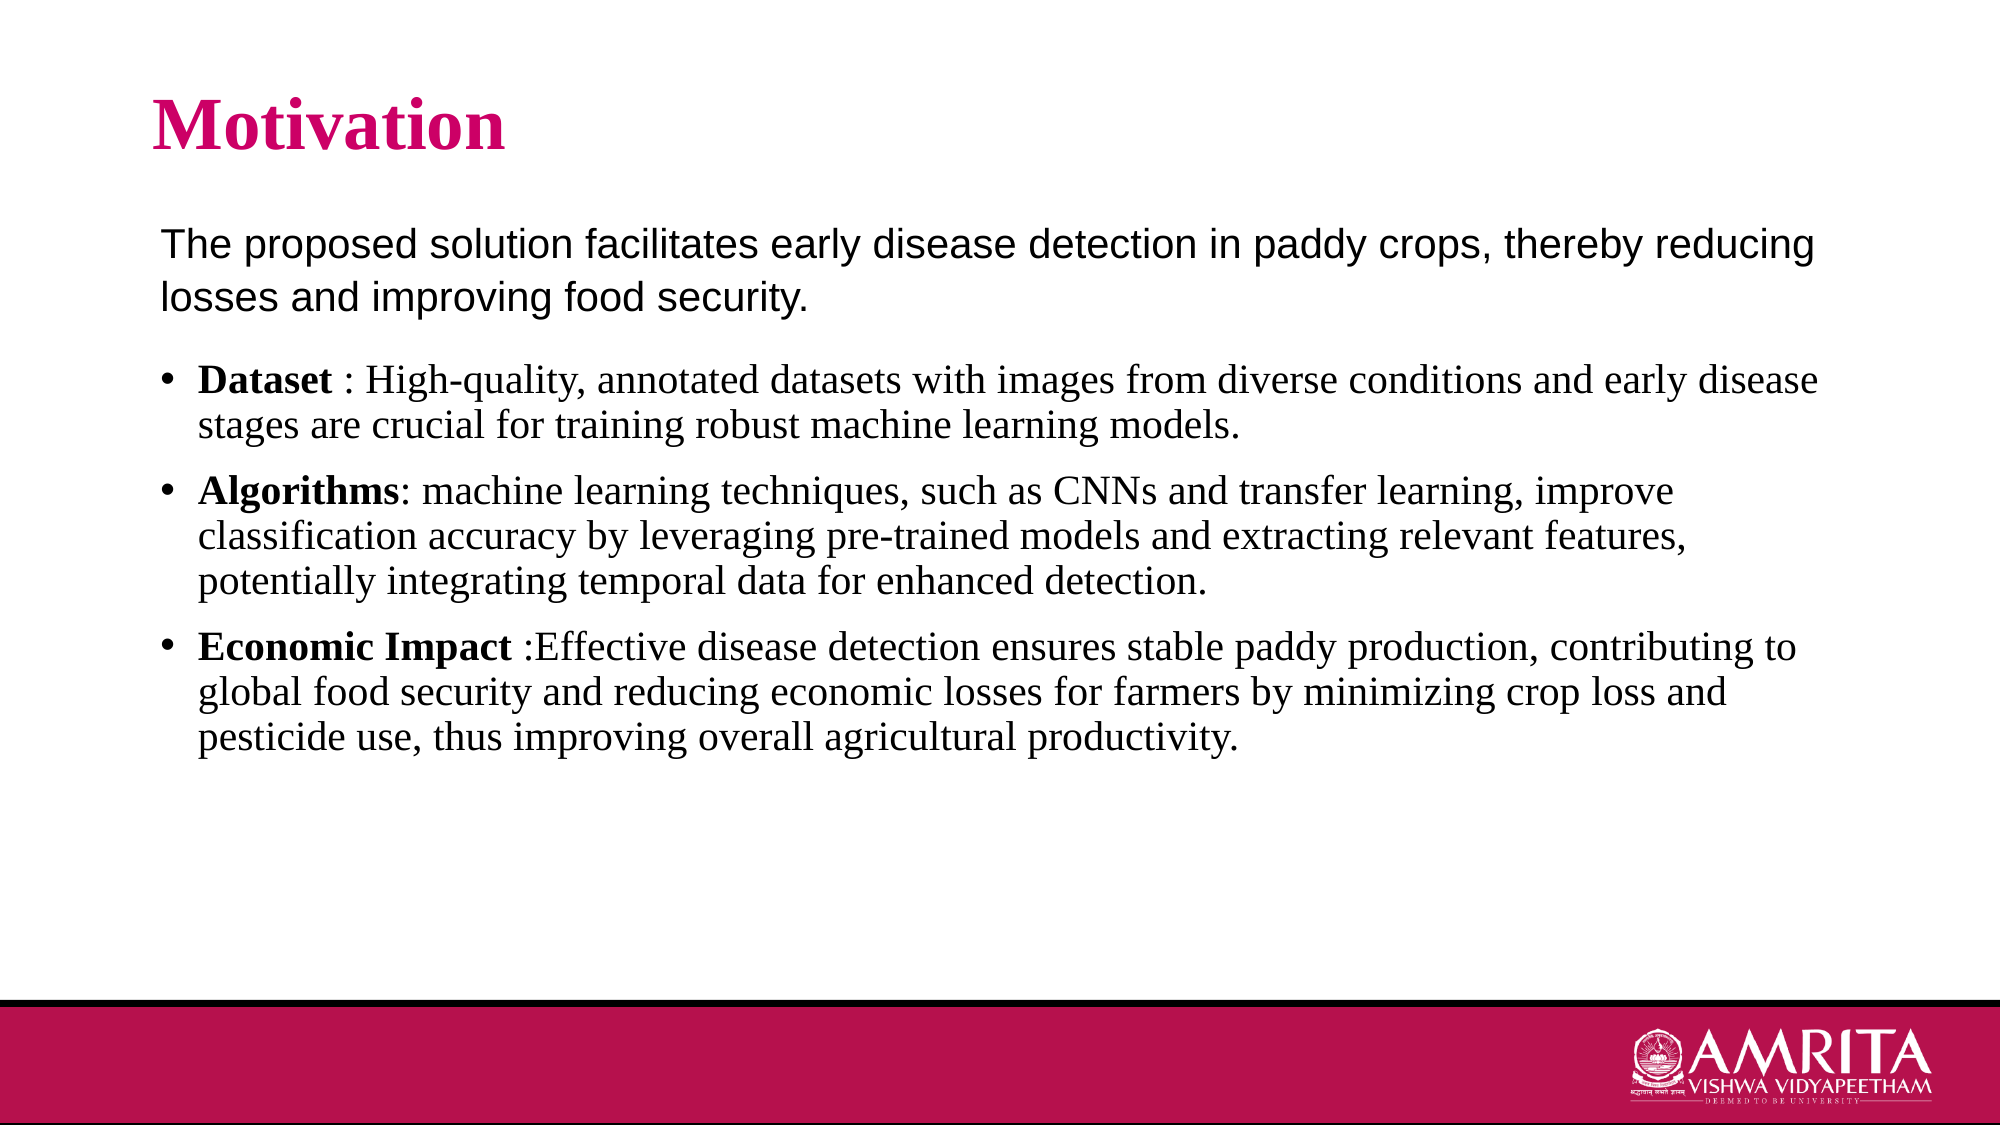

# Motivation
The proposed solution facilitates early disease detection in paddy crops, thereby reducing losses and improving food security.
Dataset : High-quality, annotated datasets with images from diverse conditions and early disease stages are crucial for training robust machine learning models.
Algorithms: machine learning techniques, such as CNNs and transfer learning, improve classification accuracy by leveraging pre-trained models and extracting relevant features, potentially integrating temporal data for enhanced detection.
Economic Impact :Effective disease detection ensures stable paddy production, contributing to global food security and reducing economic losses for farmers by minimizing crop loss and pesticide use, thus improving overall agricultural productivity.